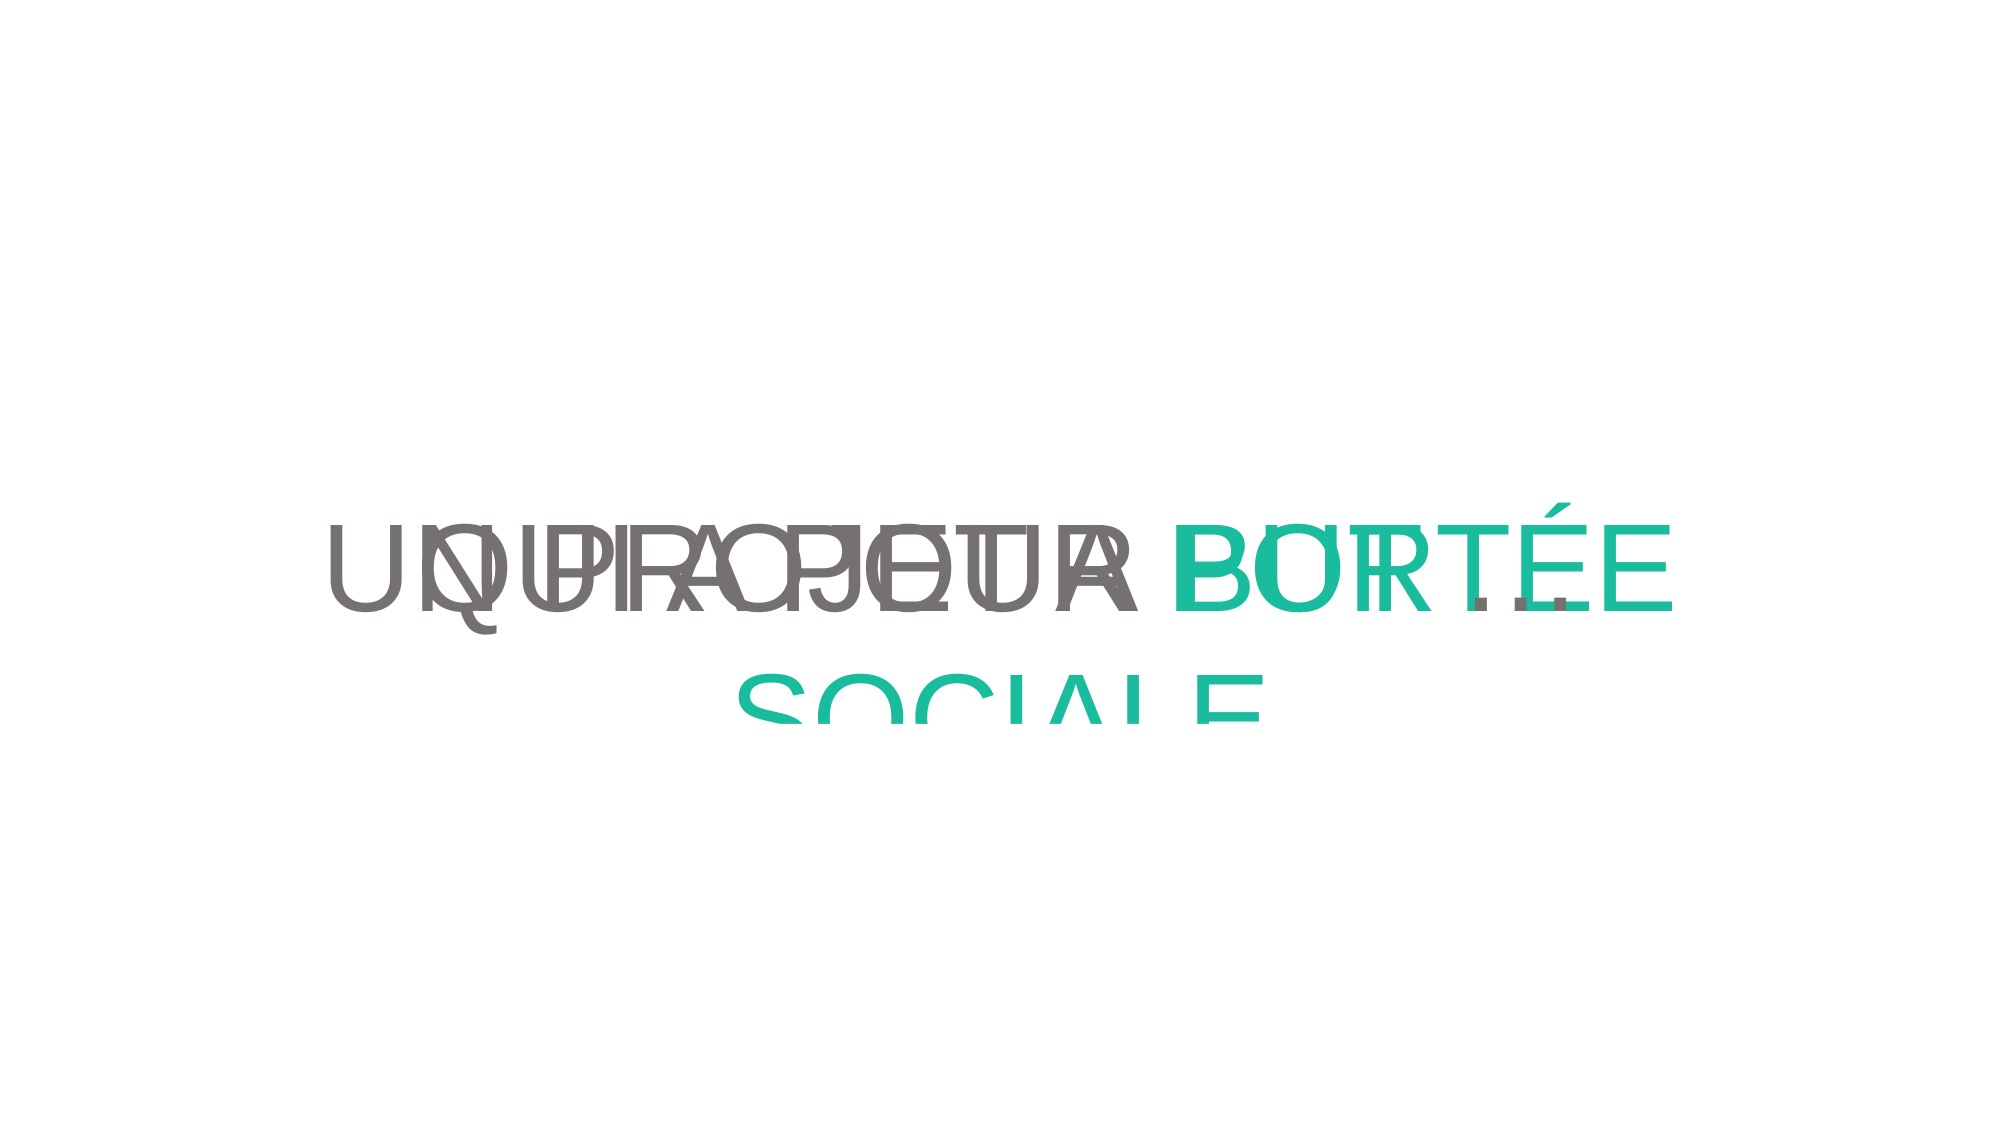

UN PROJET A PORTÉE SOCIALE
QUI A POUR BUT …